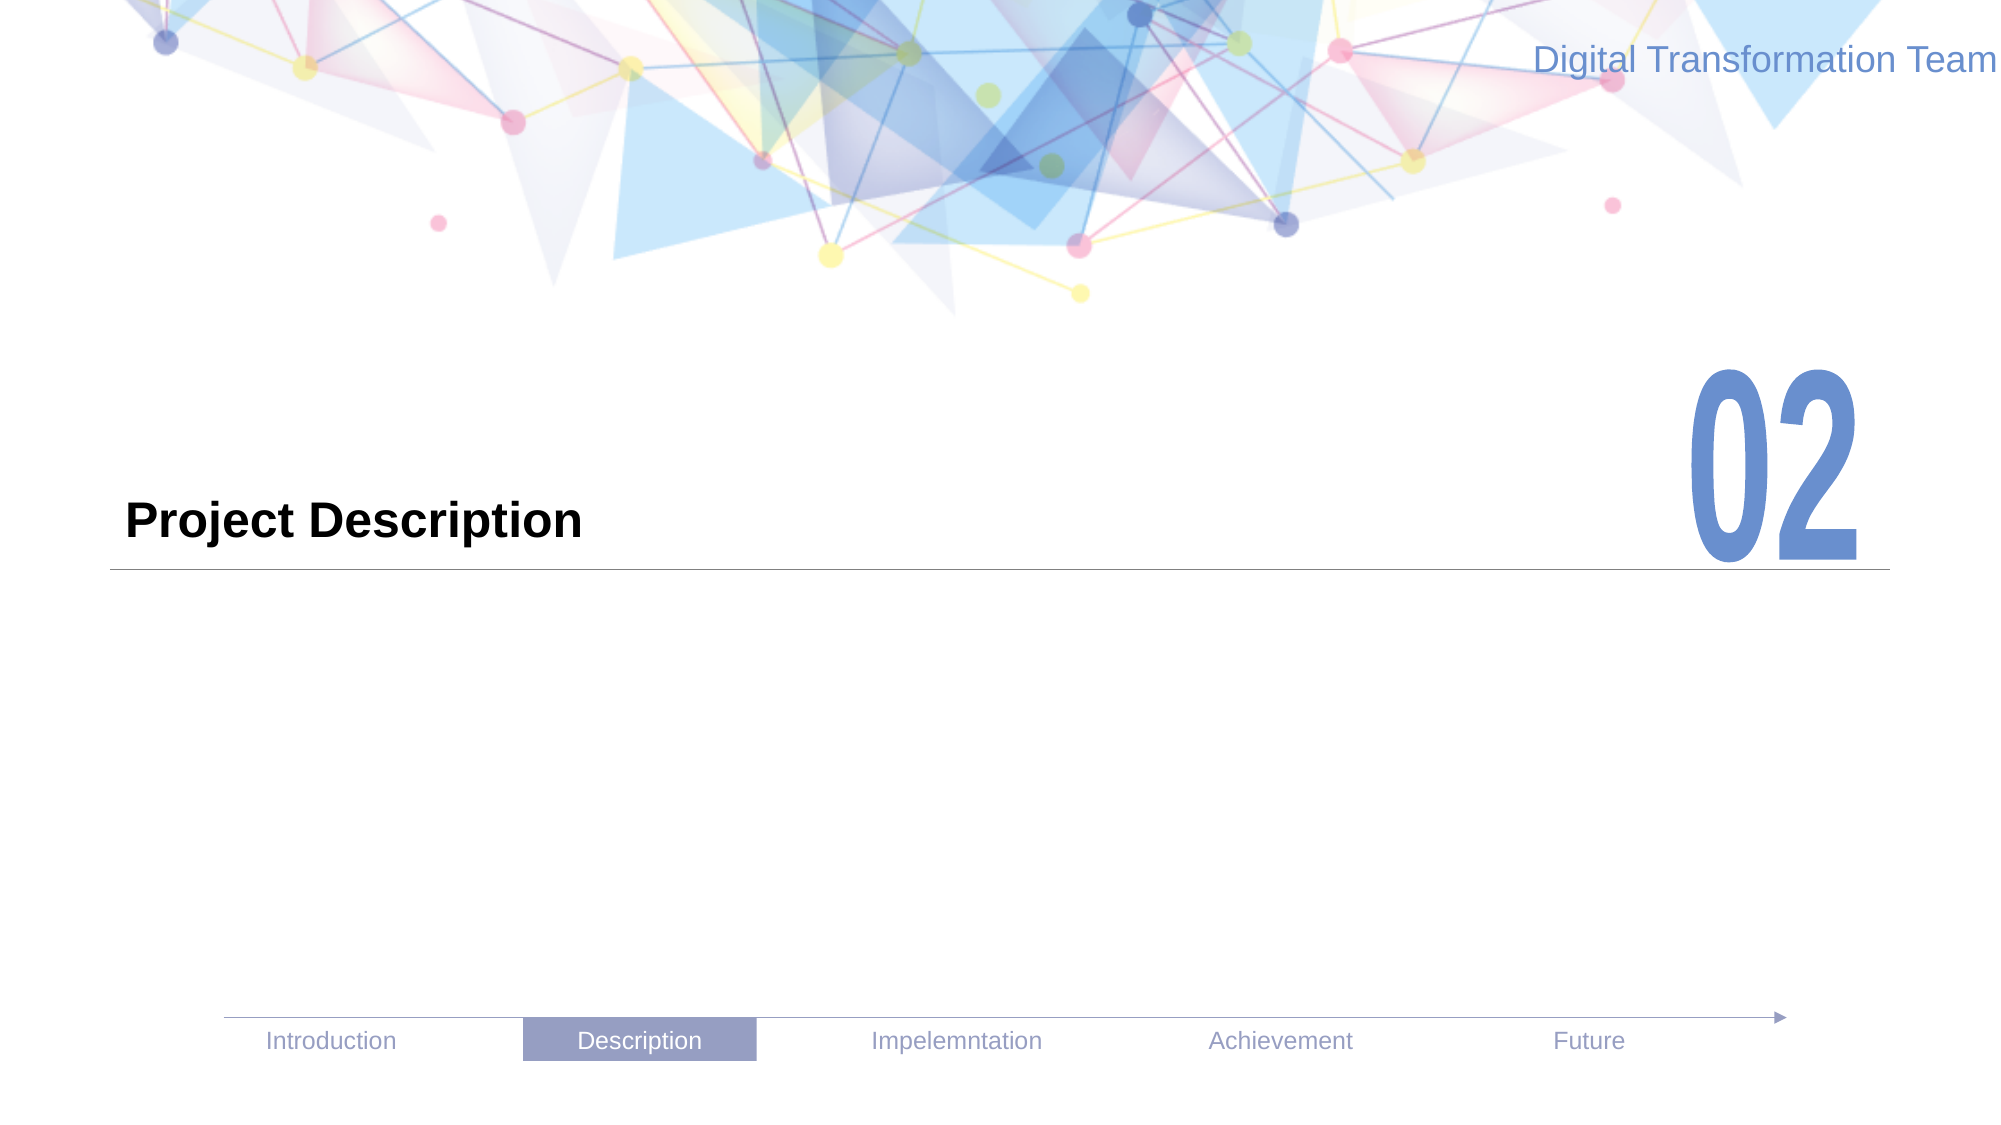

Digital Transformation Team
02
# Project Description

Achievement
Future
Introduction
Description
Impelemntation